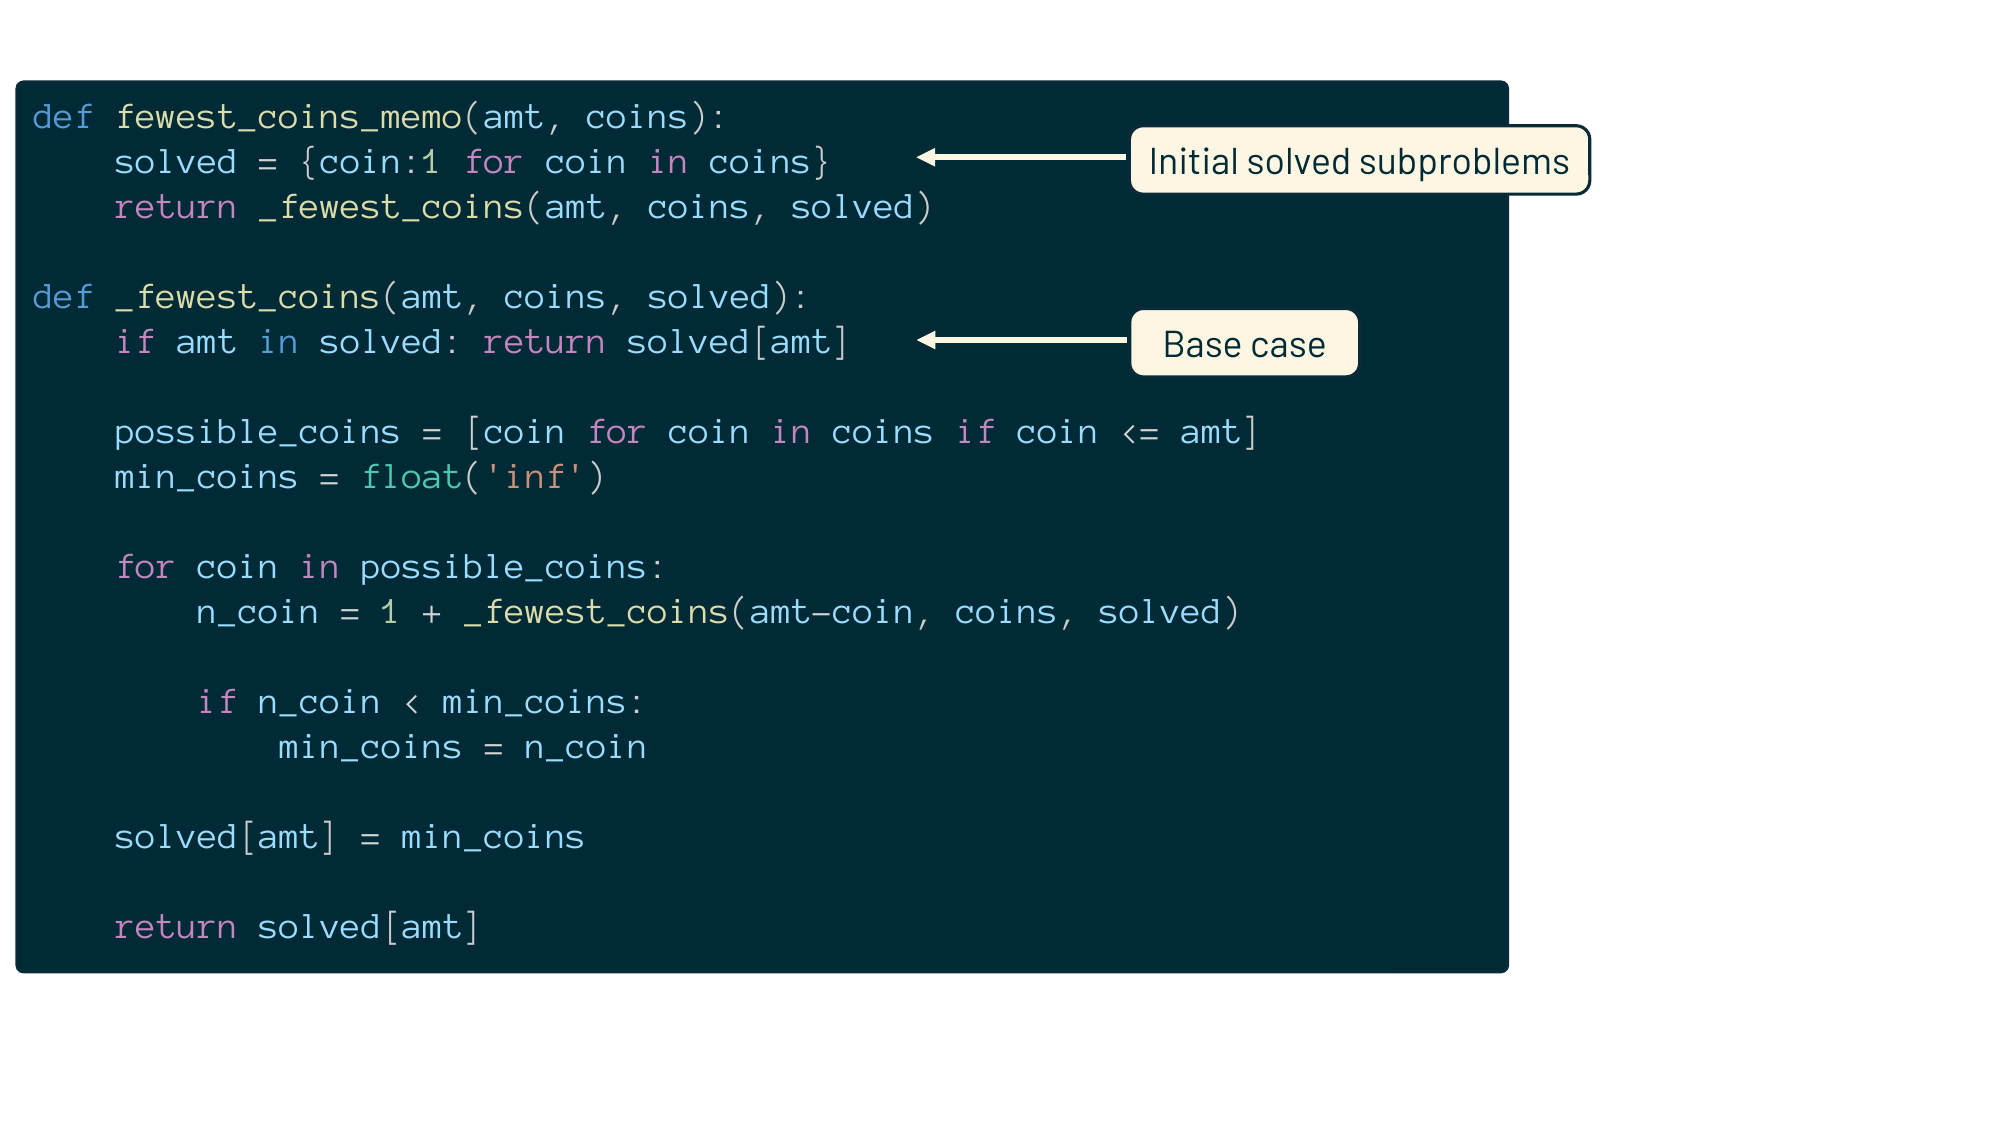

def fewest_coins_memo(amt, coins):
    solved = {coin:1 for coin in coins}
    return _fewest_coins(amt, coins, solved)
def _fewest_coins(amt, coins, solved):
    if amt in solved: return solved[amt]
    possible_coins = [coin for coin in coins if coin <= amt]
    min_coins = float('inf')
    for coin in possible_coins:
        n_coin = 1 + _fewest_coins(amt-coin, coins, solved)
        if n_coin < min_coins:
            min_coins = n_coin
    solved[amt] = min_coins
    return solved[amt]
Initial solved subproblems
Base case